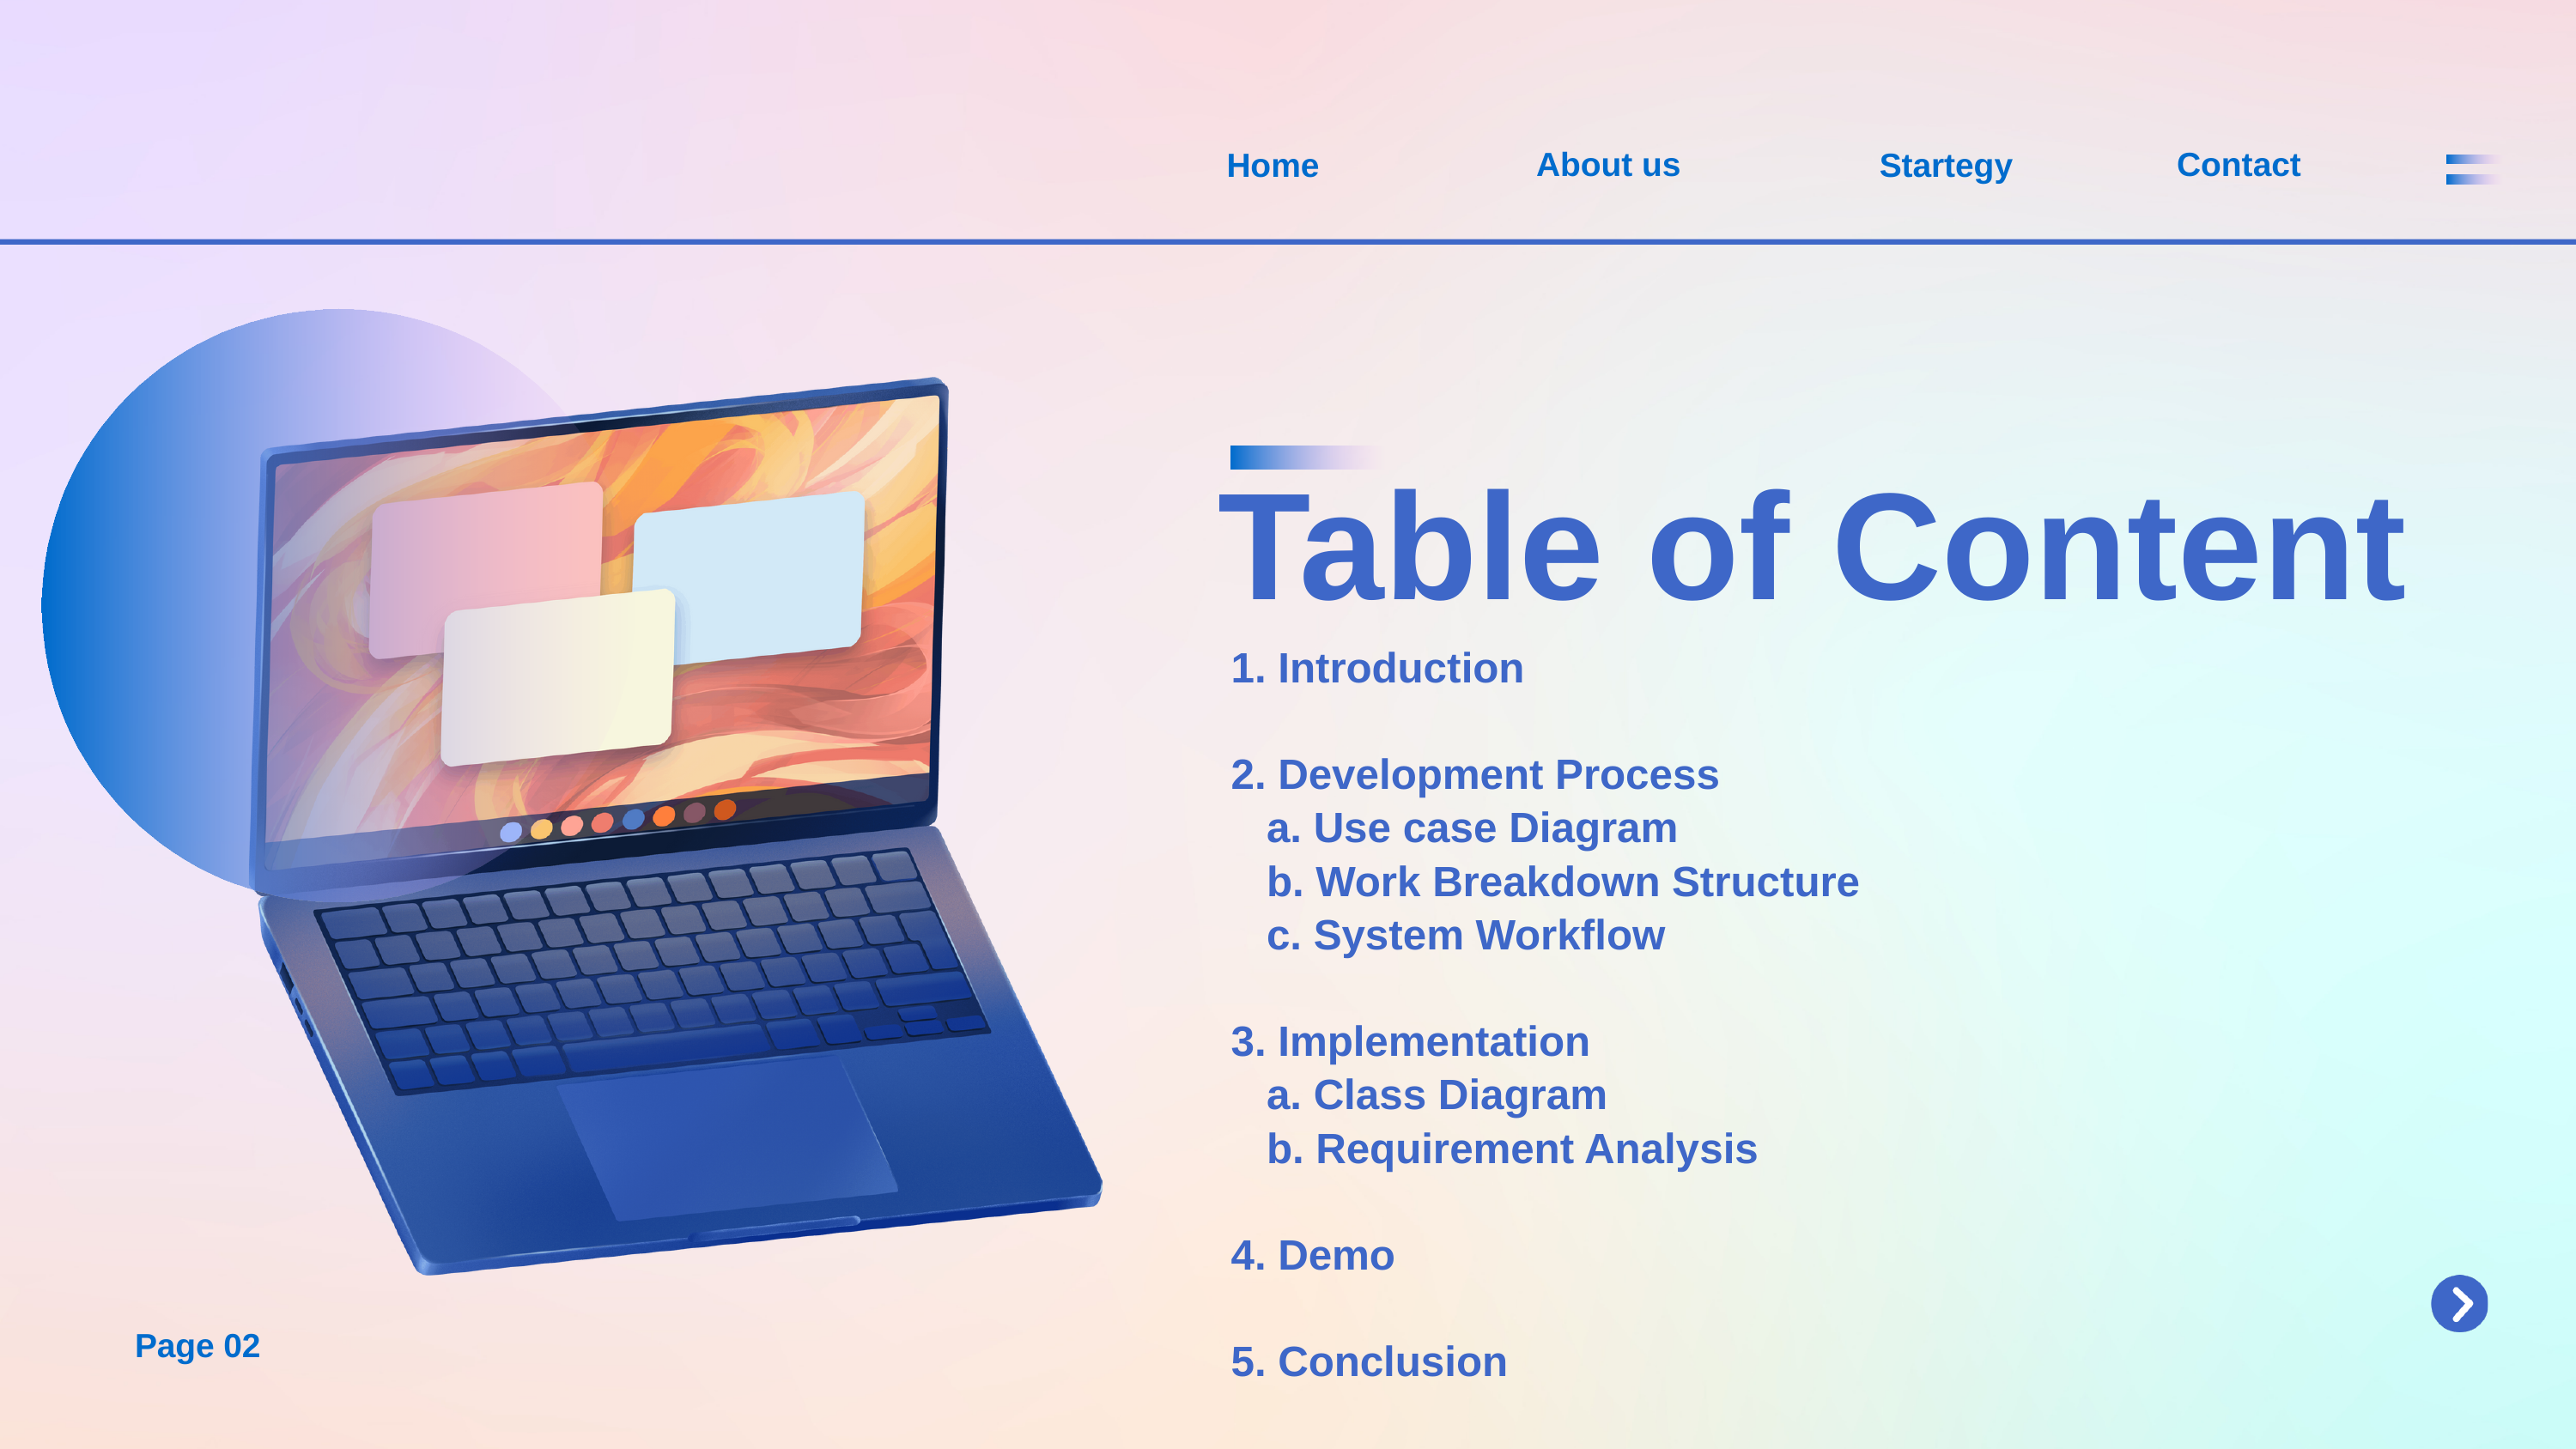

About us
Contact
Home
Startegy

Table of Content
1. Introduction

2. Development Process
   a. Use case Diagram
   b. Work Breakdown Structure
   c. System Workflow

3. Implementation
   a. Class Diagram
   b. Requirement Analysis

4. Demo

5. Conclusion

Page 02